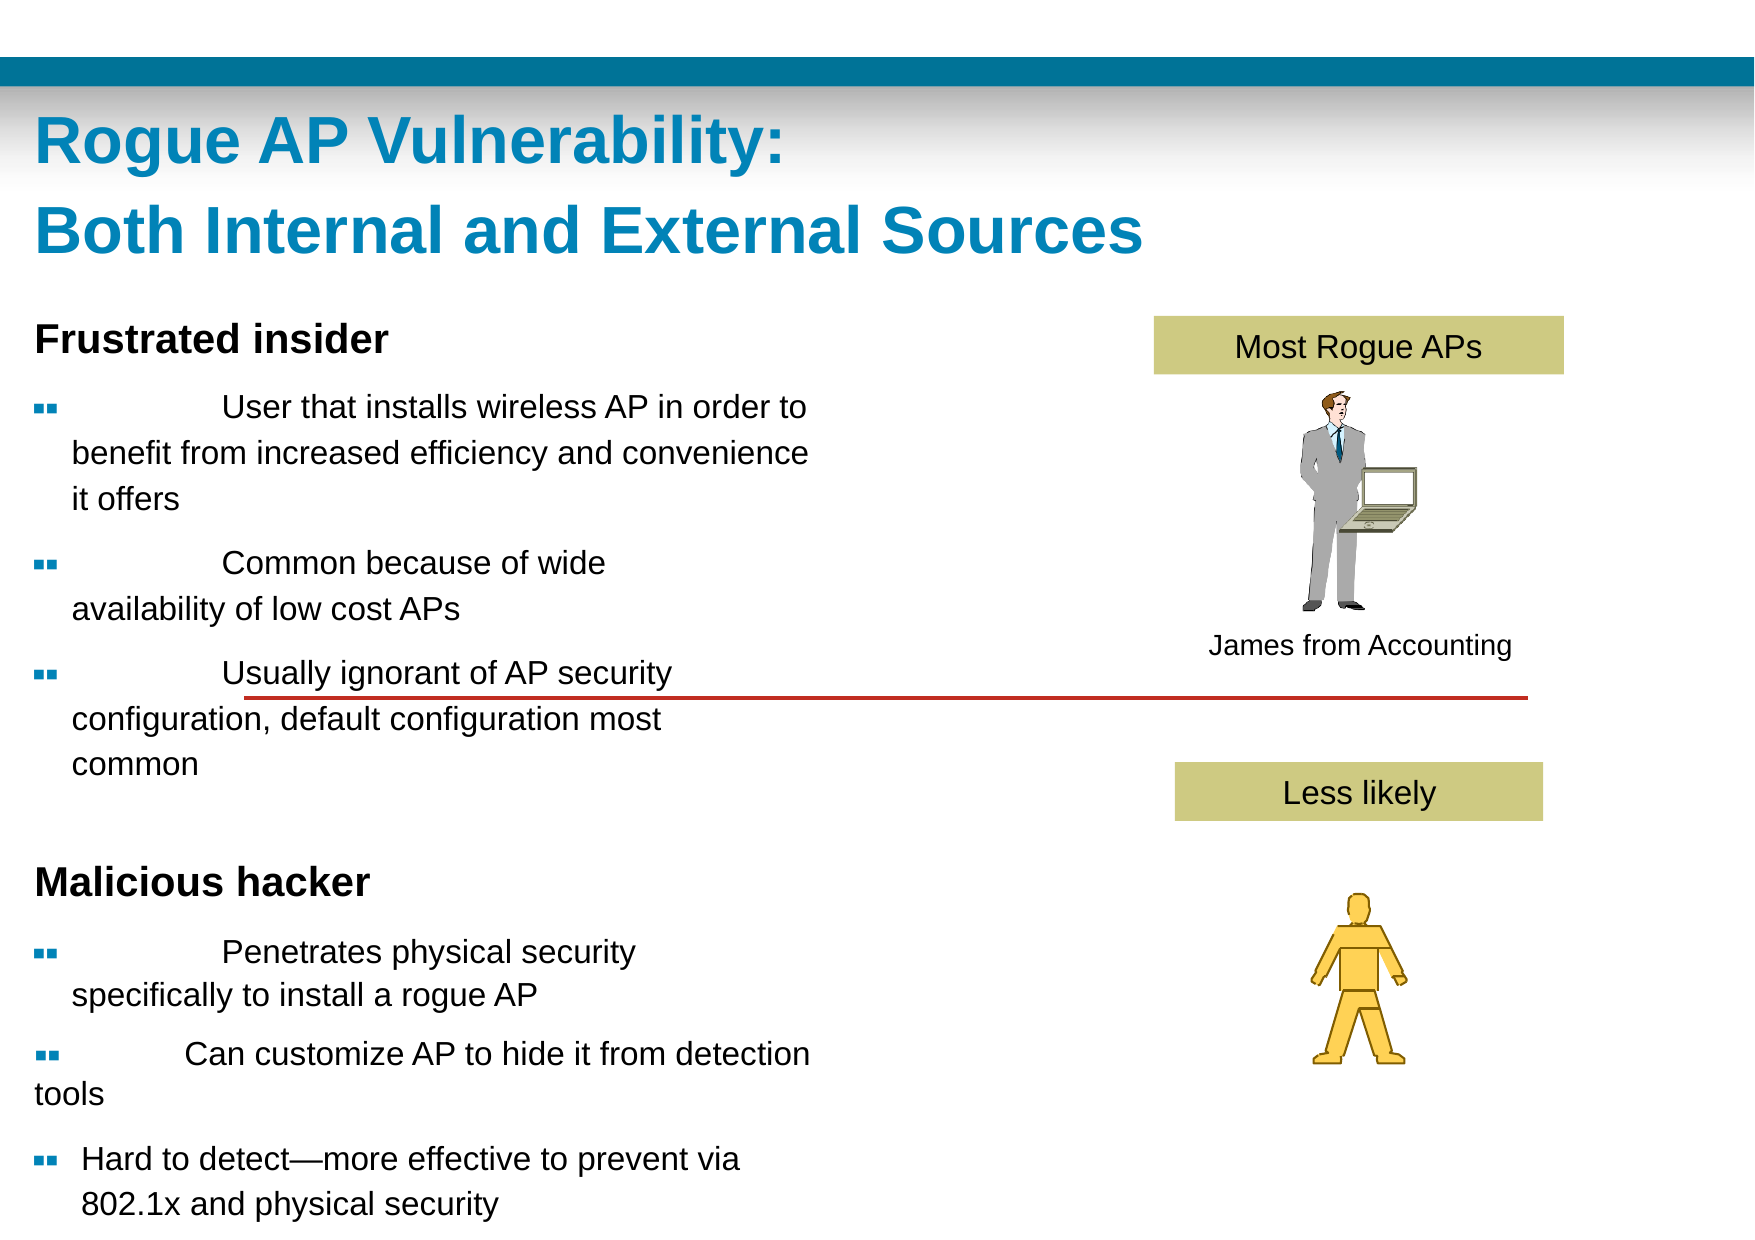

Rogue AP Vulnerability:
Both Internal and External Sources

Frustrated insider
▪▪		User that installs wireless AP in order to benefit from increased efficiency and convenience it offers
▪▪		Common because of wide availability of low cost APs
▪▪		Usually ignorant of AP security configuration, default configuration most common

Malicious hacker
▪▪		Penetrates physical security specifically to install a rogue AP
▪▪	Can customize AP to hide it from detection tools
▪▪	Hard to detect—more effective to prevent via 802.1x and physical security
▪▪	More likely to install LINUX box than an AP

Most Rogue APs

James from Accounting

Less likely